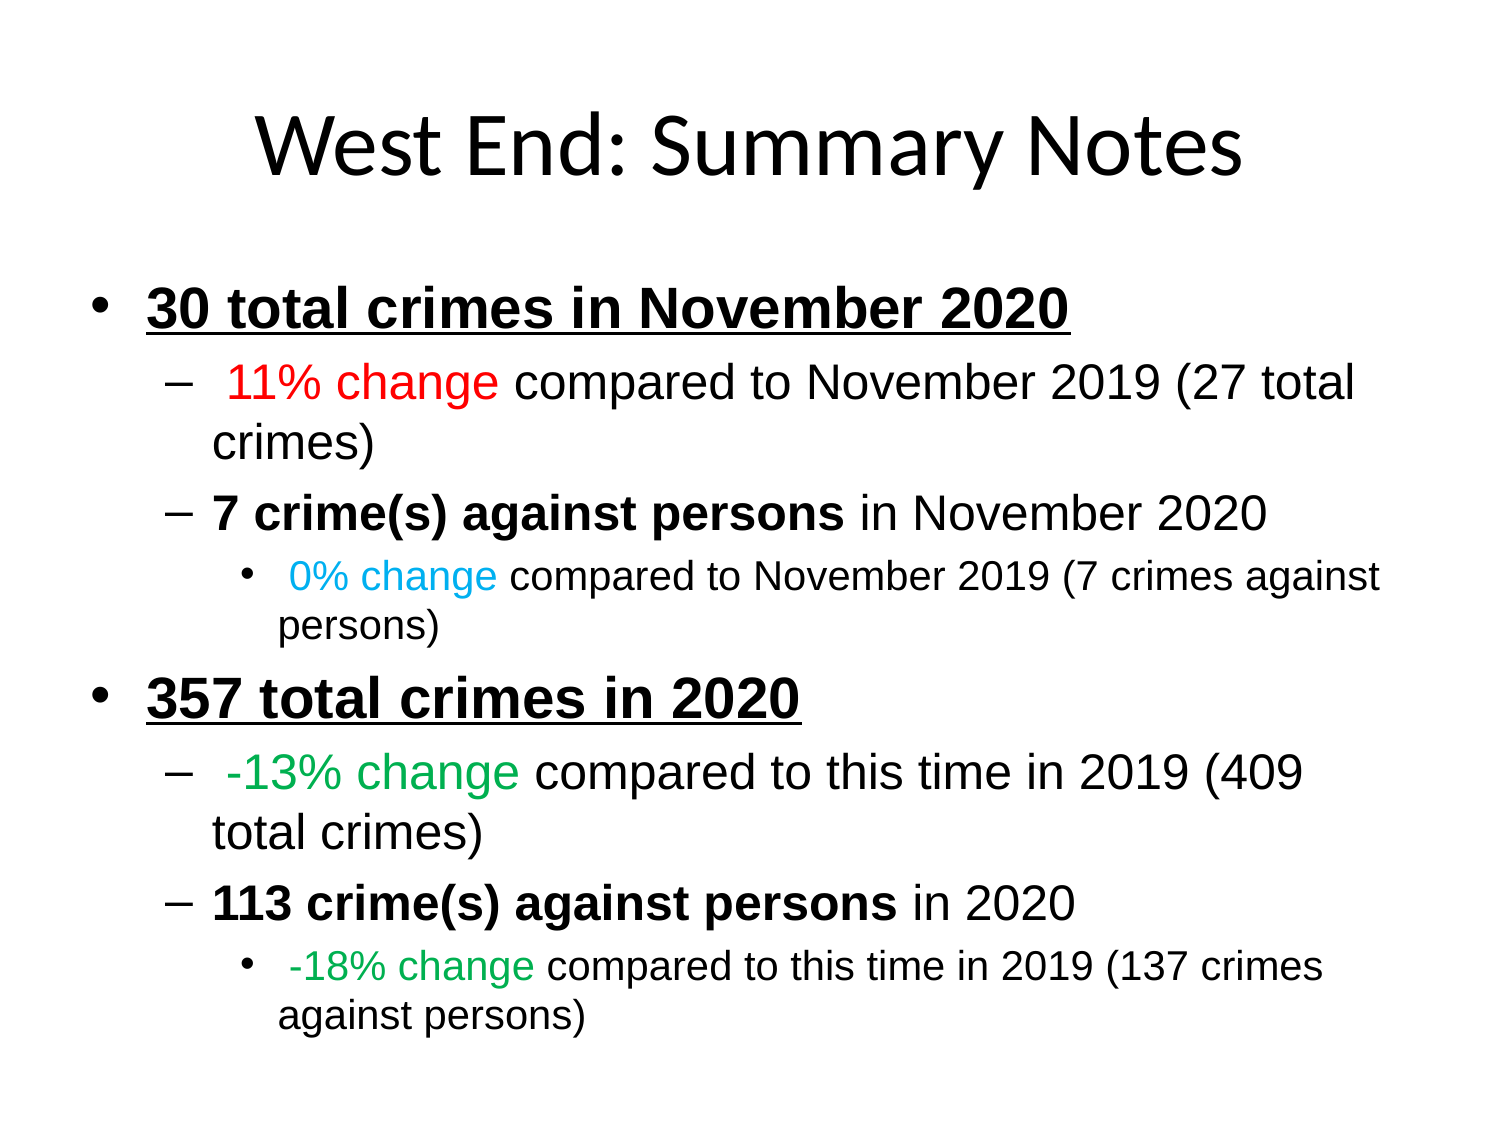

# West End: Summary Notes
30 total crimes in November 2020
 11% change compared to November 2019 (27 total crimes)
7 crime(s) against persons in November 2020
 0% change compared to November 2019 (7 crimes against persons)
357 total crimes in 2020
 -13% change compared to this time in 2019 (409 total crimes)
113 crime(s) against persons in 2020
 -18% change compared to this time in 2019 (137 crimes against persons)